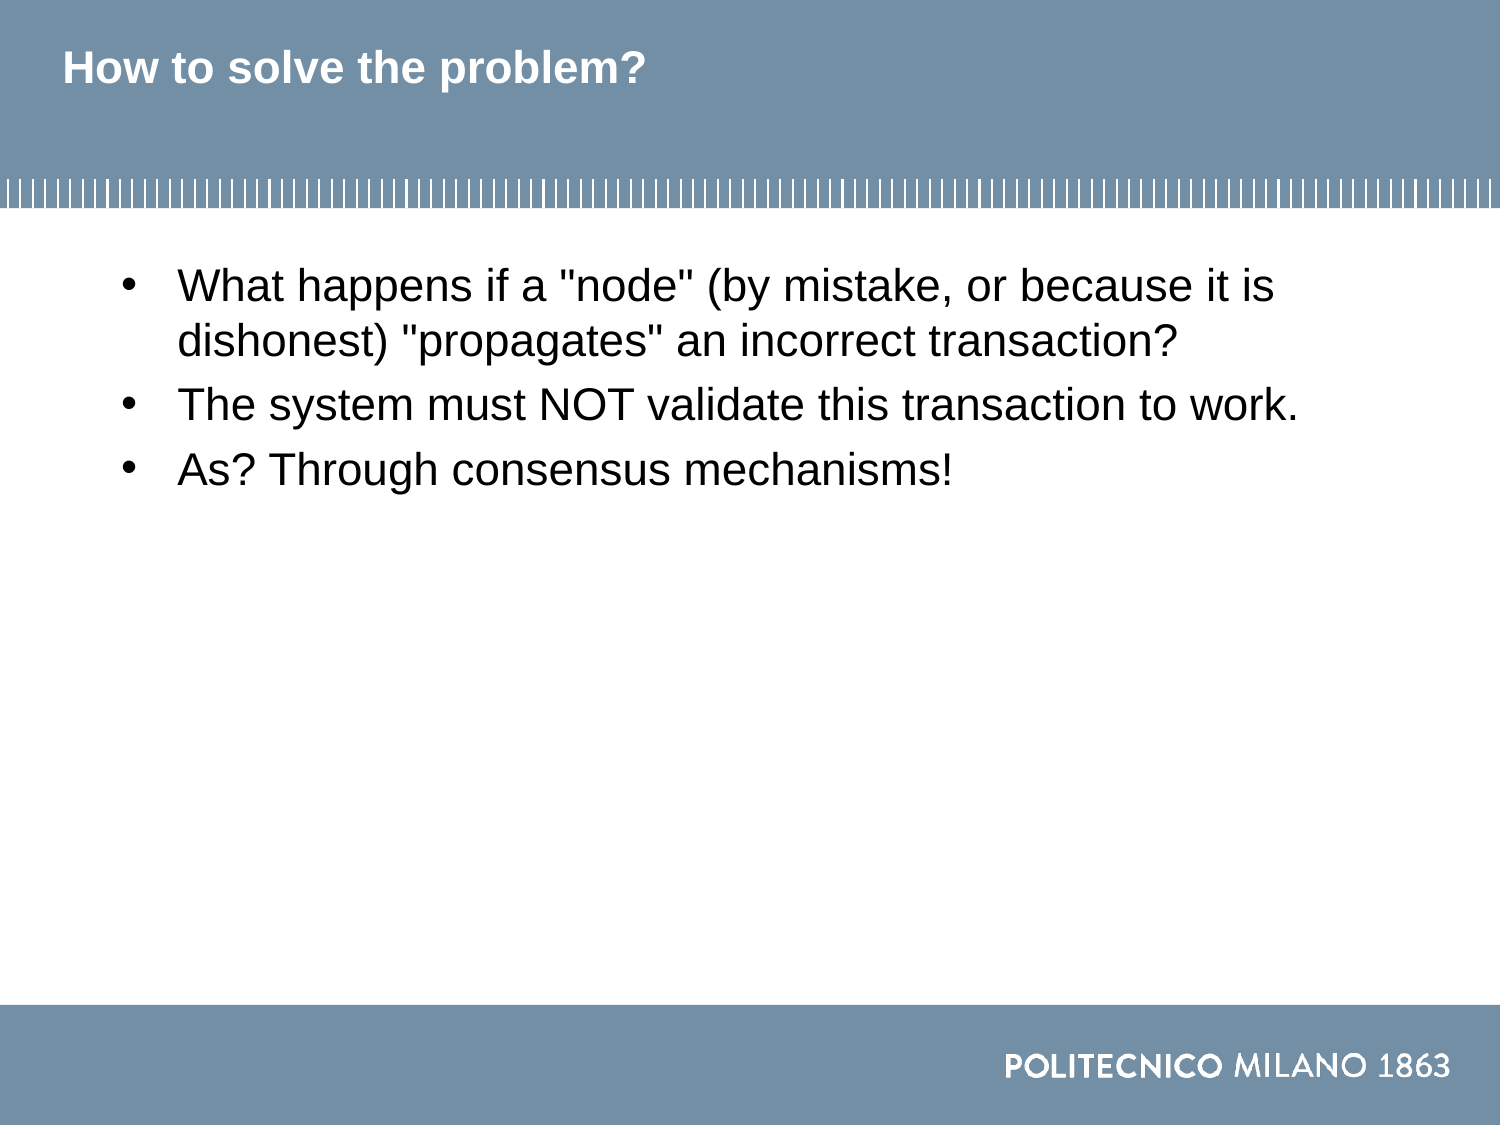

# How to solve the problem?
What happens if a "node" (by mistake, or because it is dishonest) "propagates" an incorrect transaction?
The system must NOT validate this transaction to work.
As? Through consensus mechanisms!